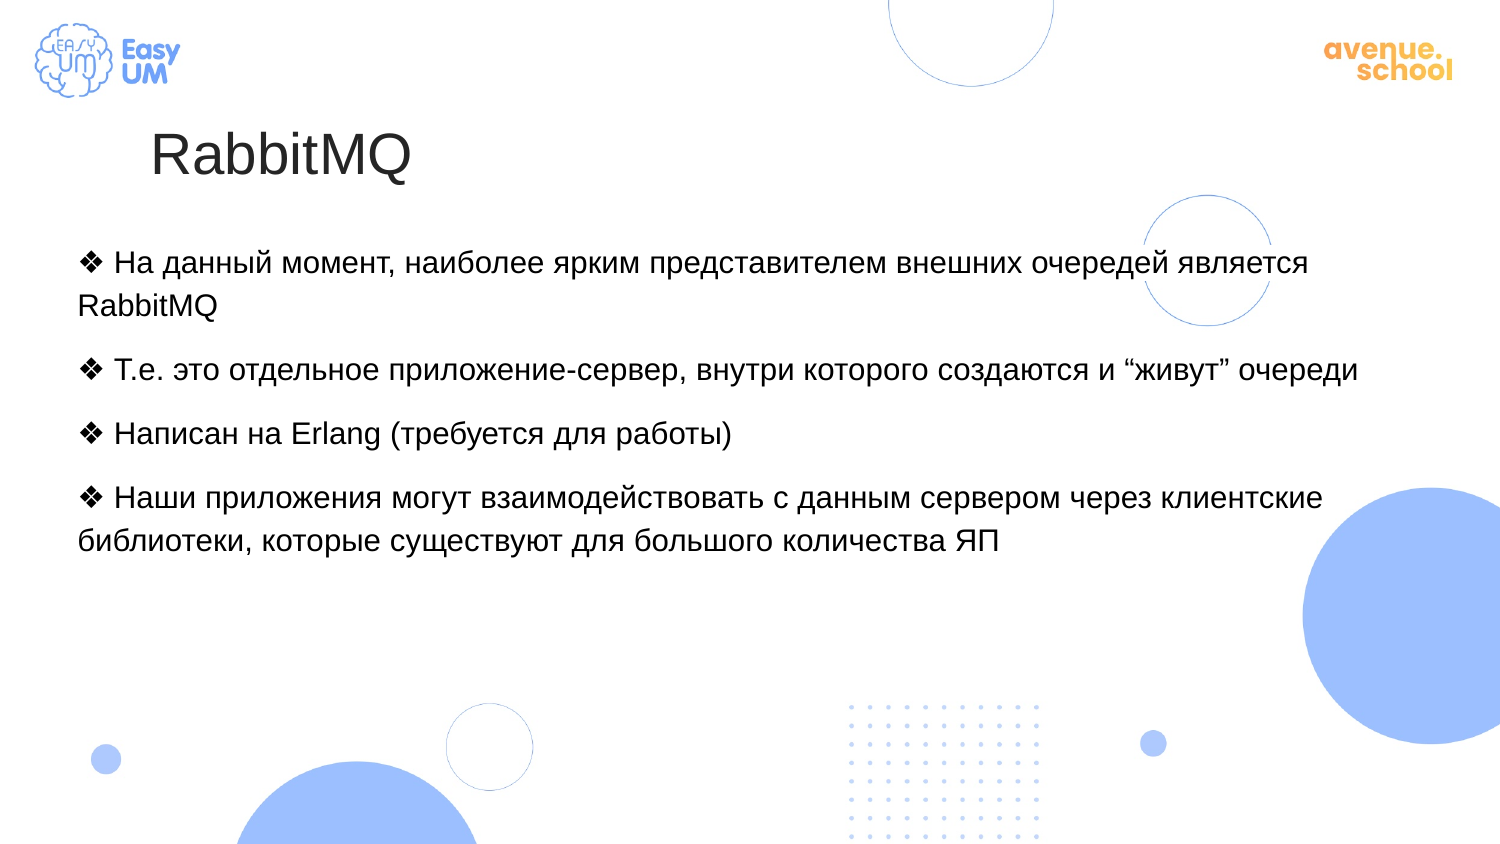

RabbitMQ
❖ На данный момент, наиболее ярким представителем внешних очередей является RabbitMQ
❖ Т.е. это отдельное приложение-сервер, внутри которого создаются и “живут” очереди
❖ Написан на Erlang (требуется для работы)
❖ Наши приложения могут взаимодействовать с данным сервером через клиентские библиотеки, которые существуют для большого количества ЯП